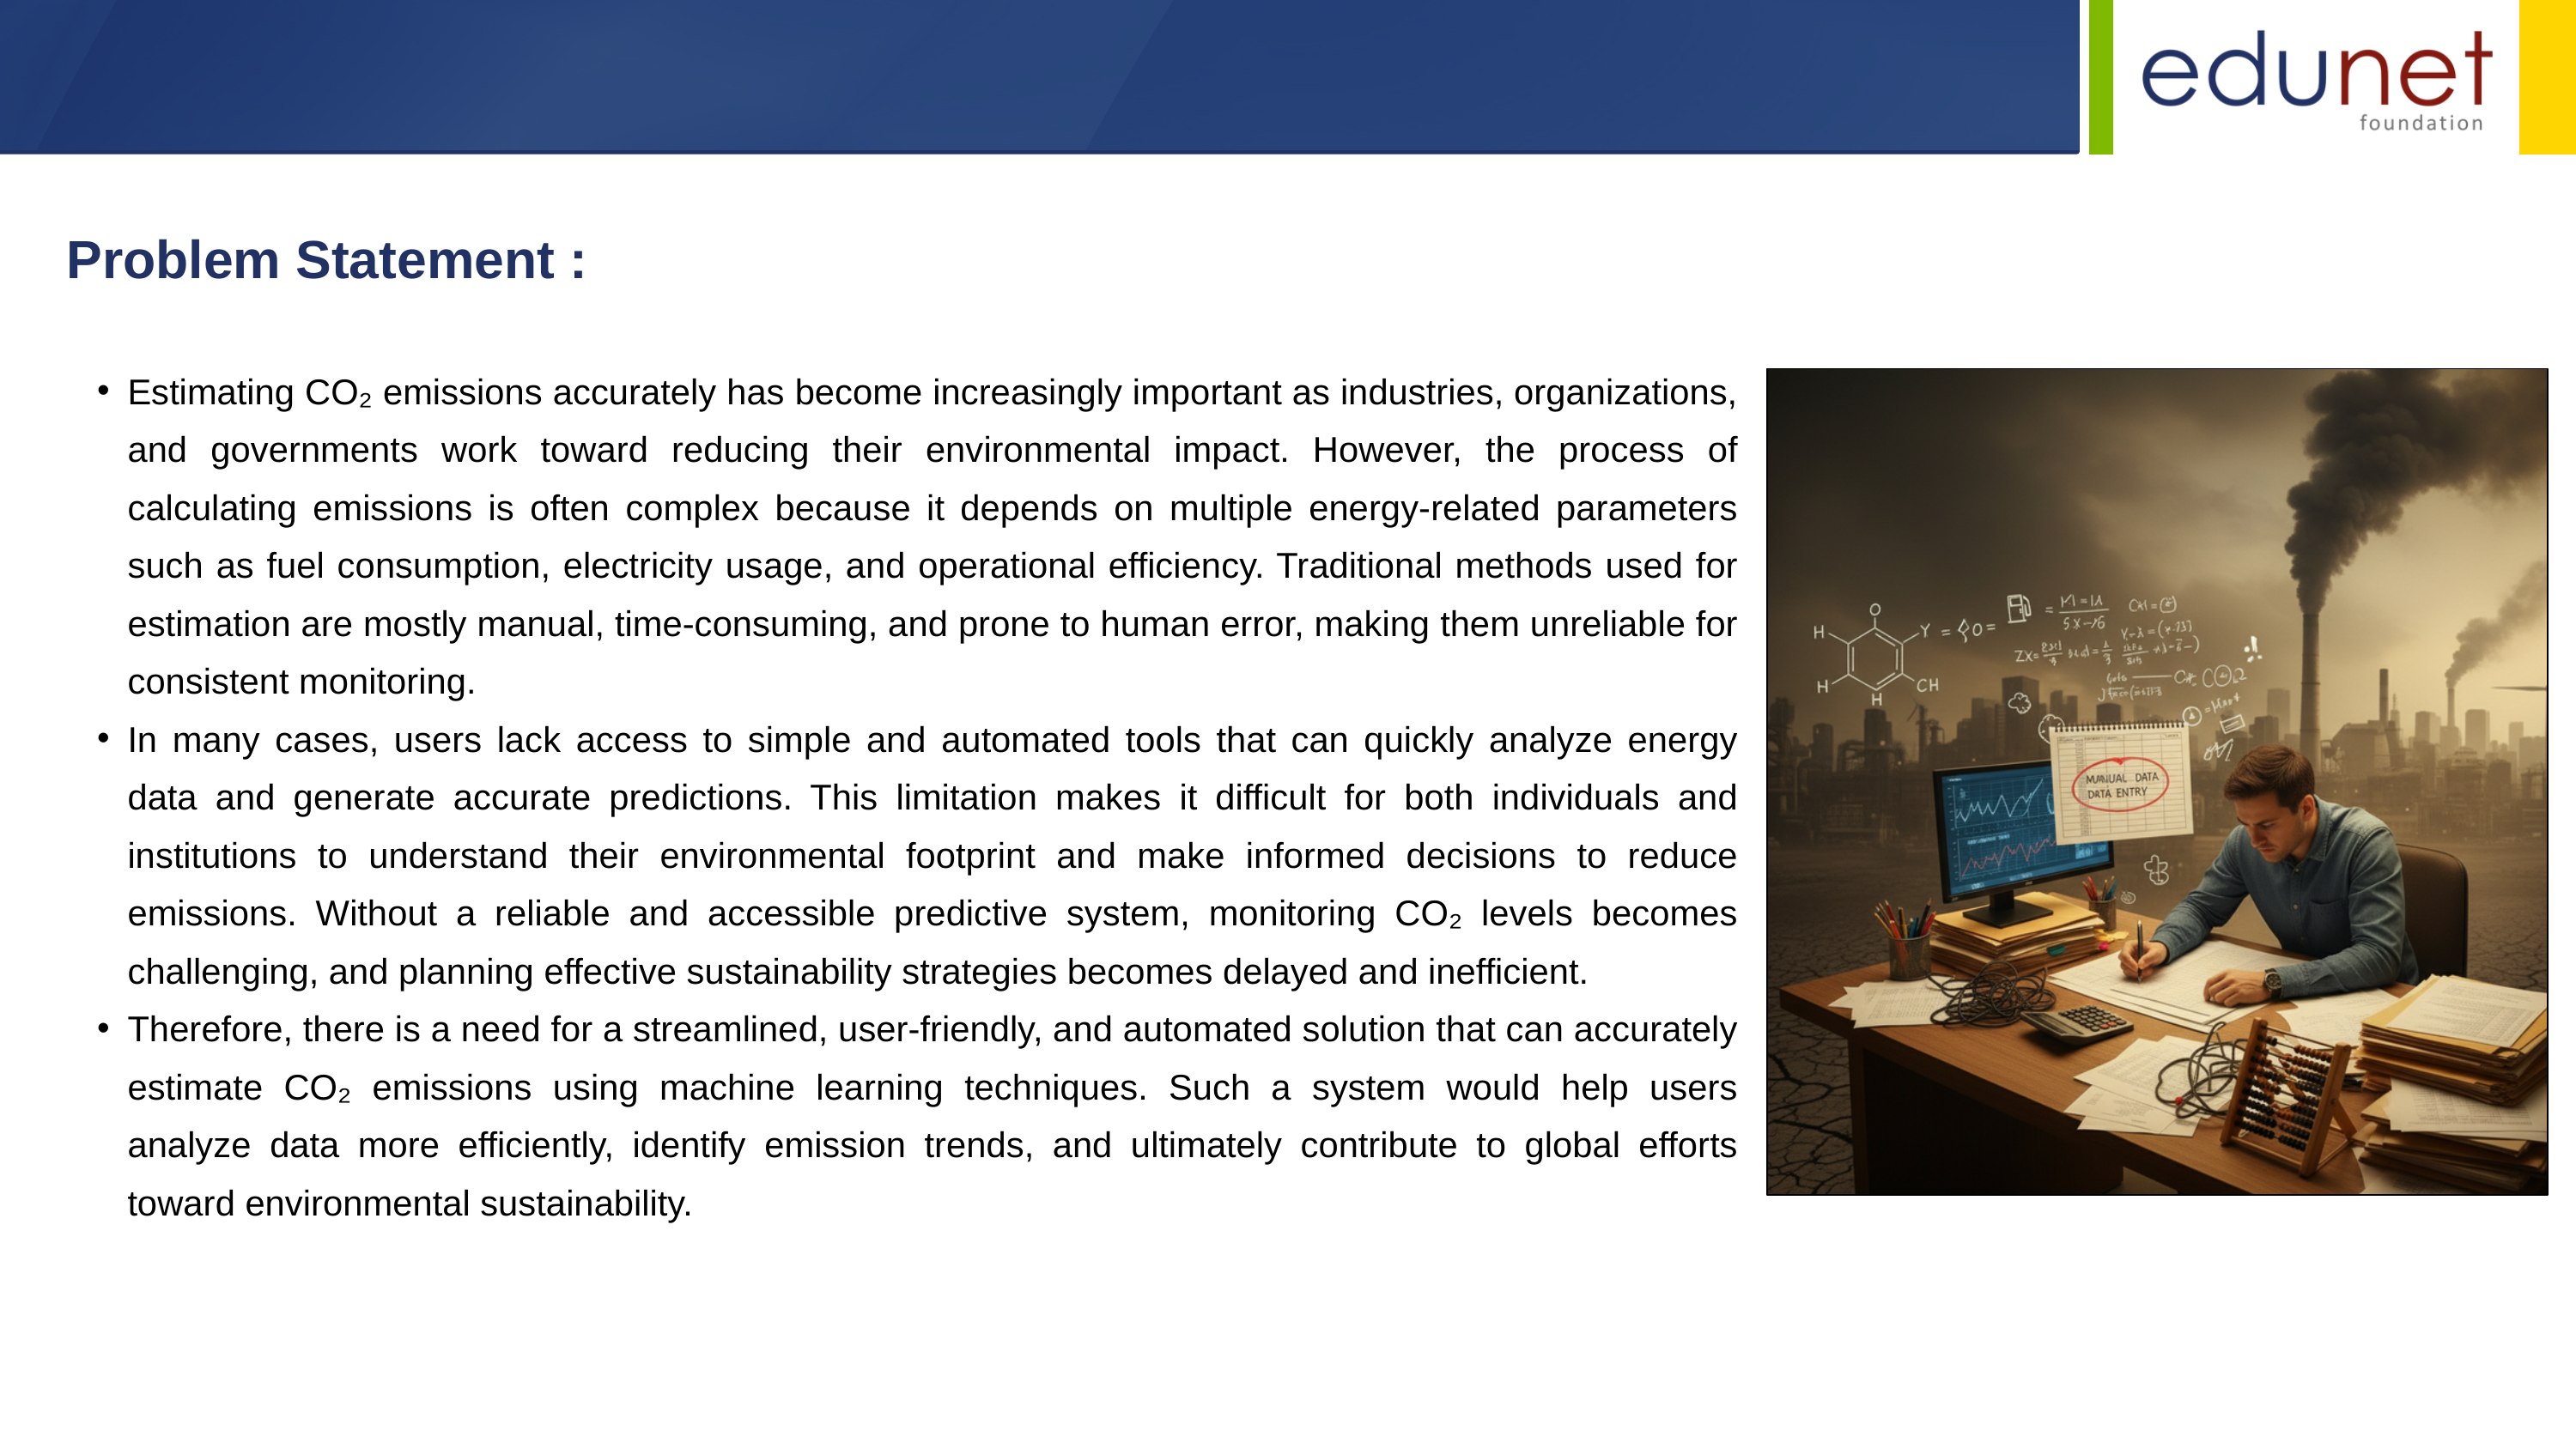

Problem Statement :
Estimating CO₂ emissions accurately has become increasingly important as industries, organizations, and governments work toward reducing their environmental impact. However, the process of calculating emissions is often complex because it depends on multiple energy-related parameters such as fuel consumption, electricity usage, and operational efficiency. Traditional methods used for estimation are mostly manual, time-consuming, and prone to human error, making them unreliable for consistent monitoring.
In many cases, users lack access to simple and automated tools that can quickly analyze energy data and generate accurate predictions. This limitation makes it difficult for both individuals and institutions to understand their environmental footprint and make informed decisions to reduce emissions. Without a reliable and accessible predictive system, monitoring CO₂ levels becomes challenging, and planning effective sustainability strategies becomes delayed and inefficient.
Therefore, there is a need for a streamlined, user-friendly, and automated solution that can accurately estimate CO₂ emissions using machine learning techniques. Such a system would help users analyze data more efficiently, identify emission trends, and ultimately contribute to global efforts toward environmental sustainability.